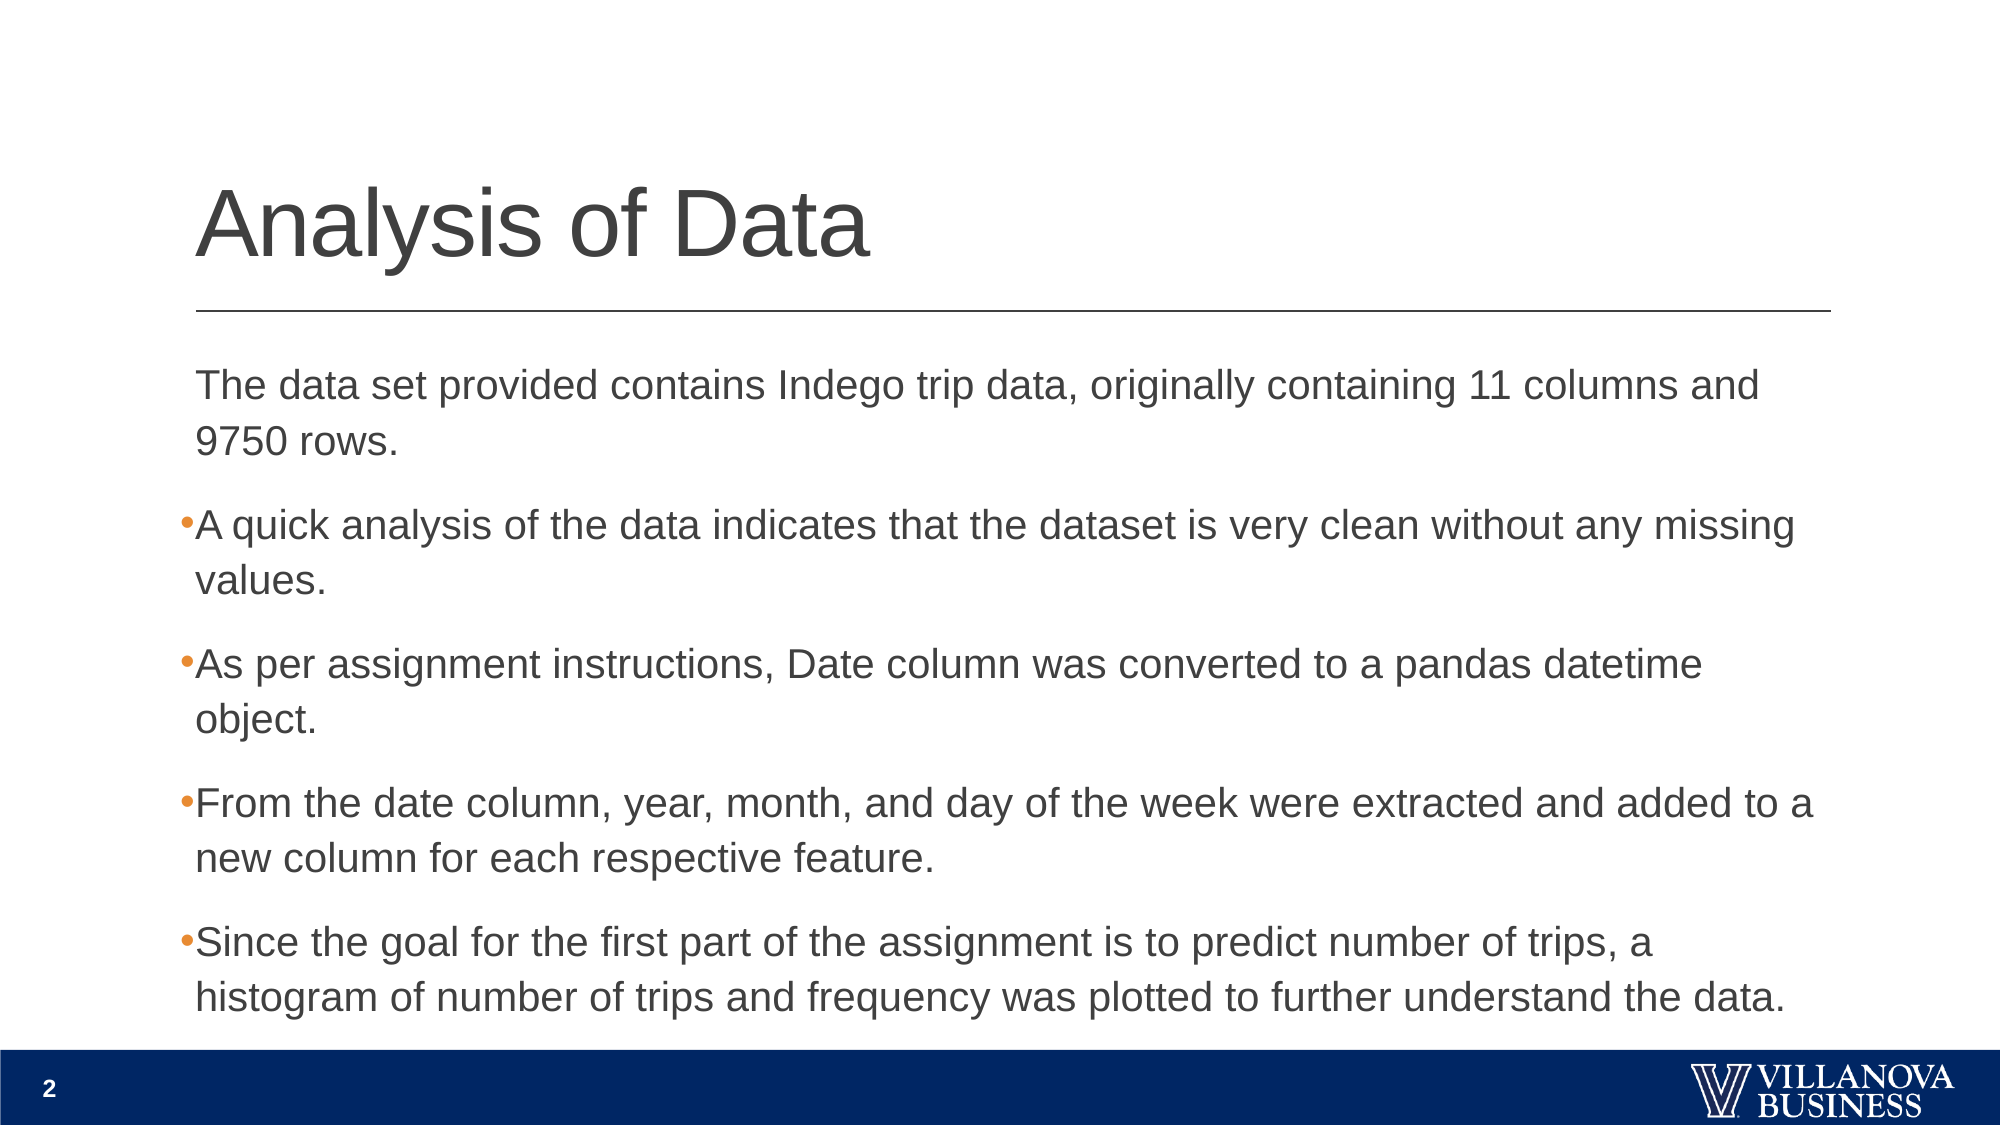

# Analysis of Data
The data set provided contains Indego trip data, originally containing 11 columns and 9750 rows.
A quick analysis of the data indicates that the dataset is very clean without any missing values.
As per assignment instructions, Date column was converted to a pandas datetime object.
From the date column, year, month, and day of the week were extracted and added to a new column for each respective feature.
Since the goal for the first part of the assignment is to predict number of trips, a histogram of number of trips and frequency was plotted to further understand the data.
2